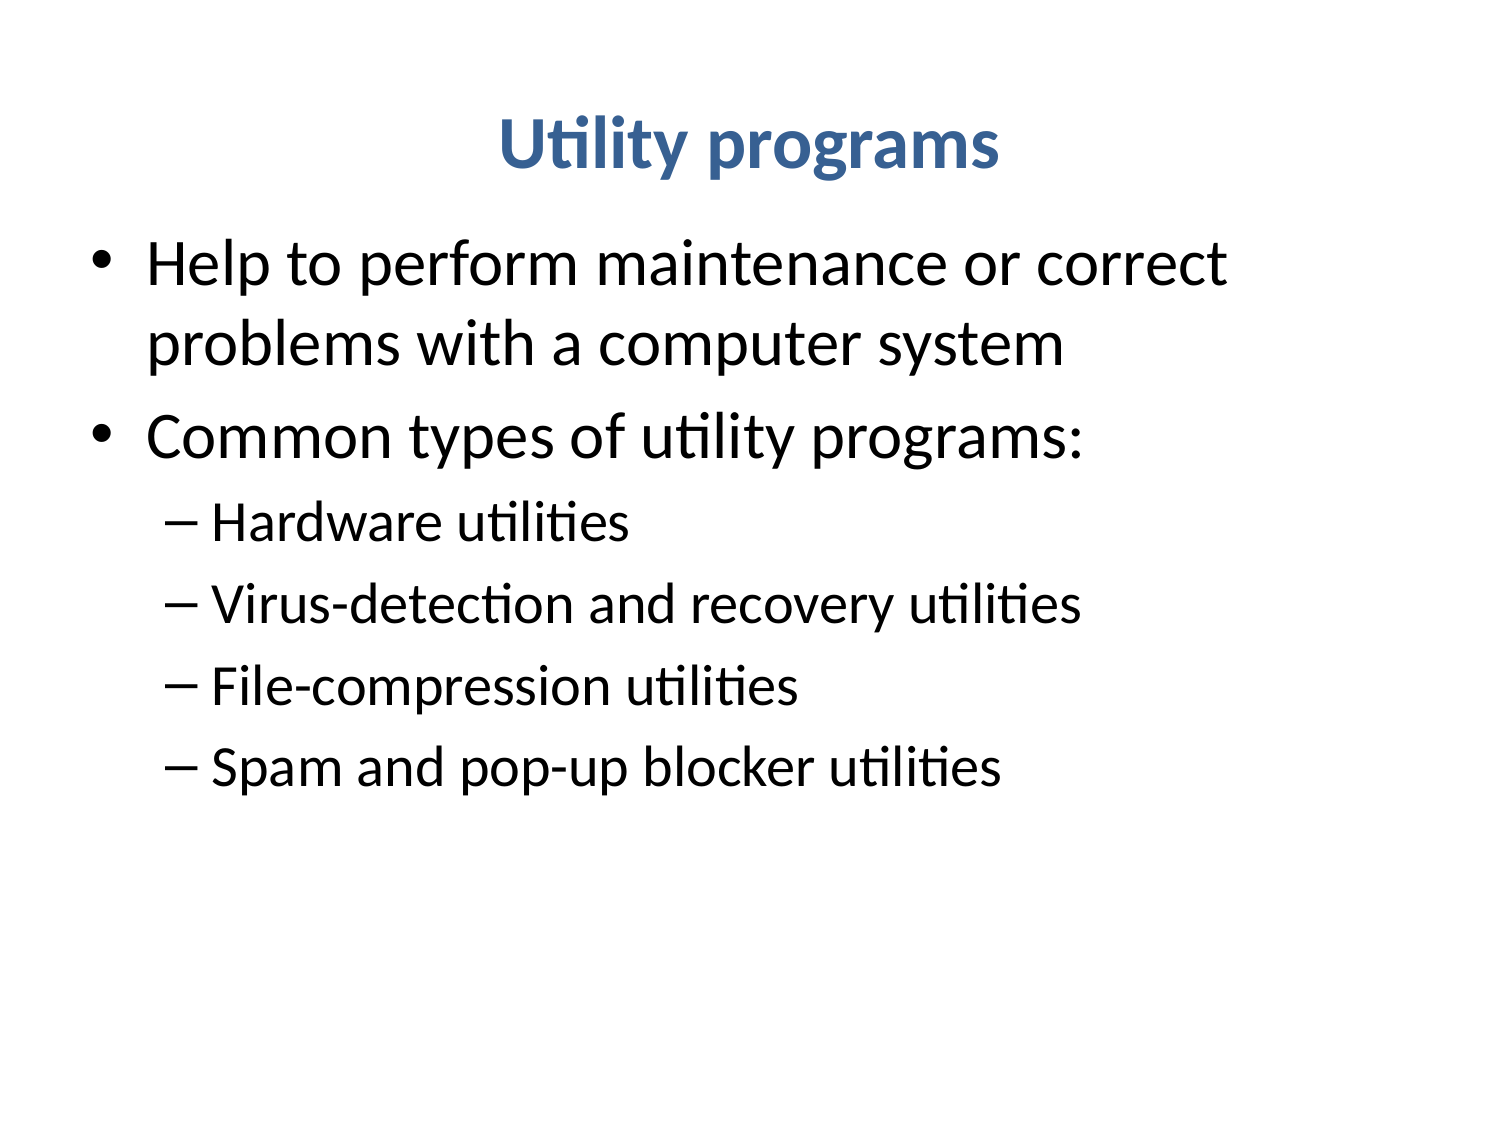

# Utility programs
Help to perform maintenance or correct problems with a computer system
Common types of utility programs:
Hardware utilities
Virus-detection and recovery utilities
File-compression utilities
Spam and pop-up blocker utilities